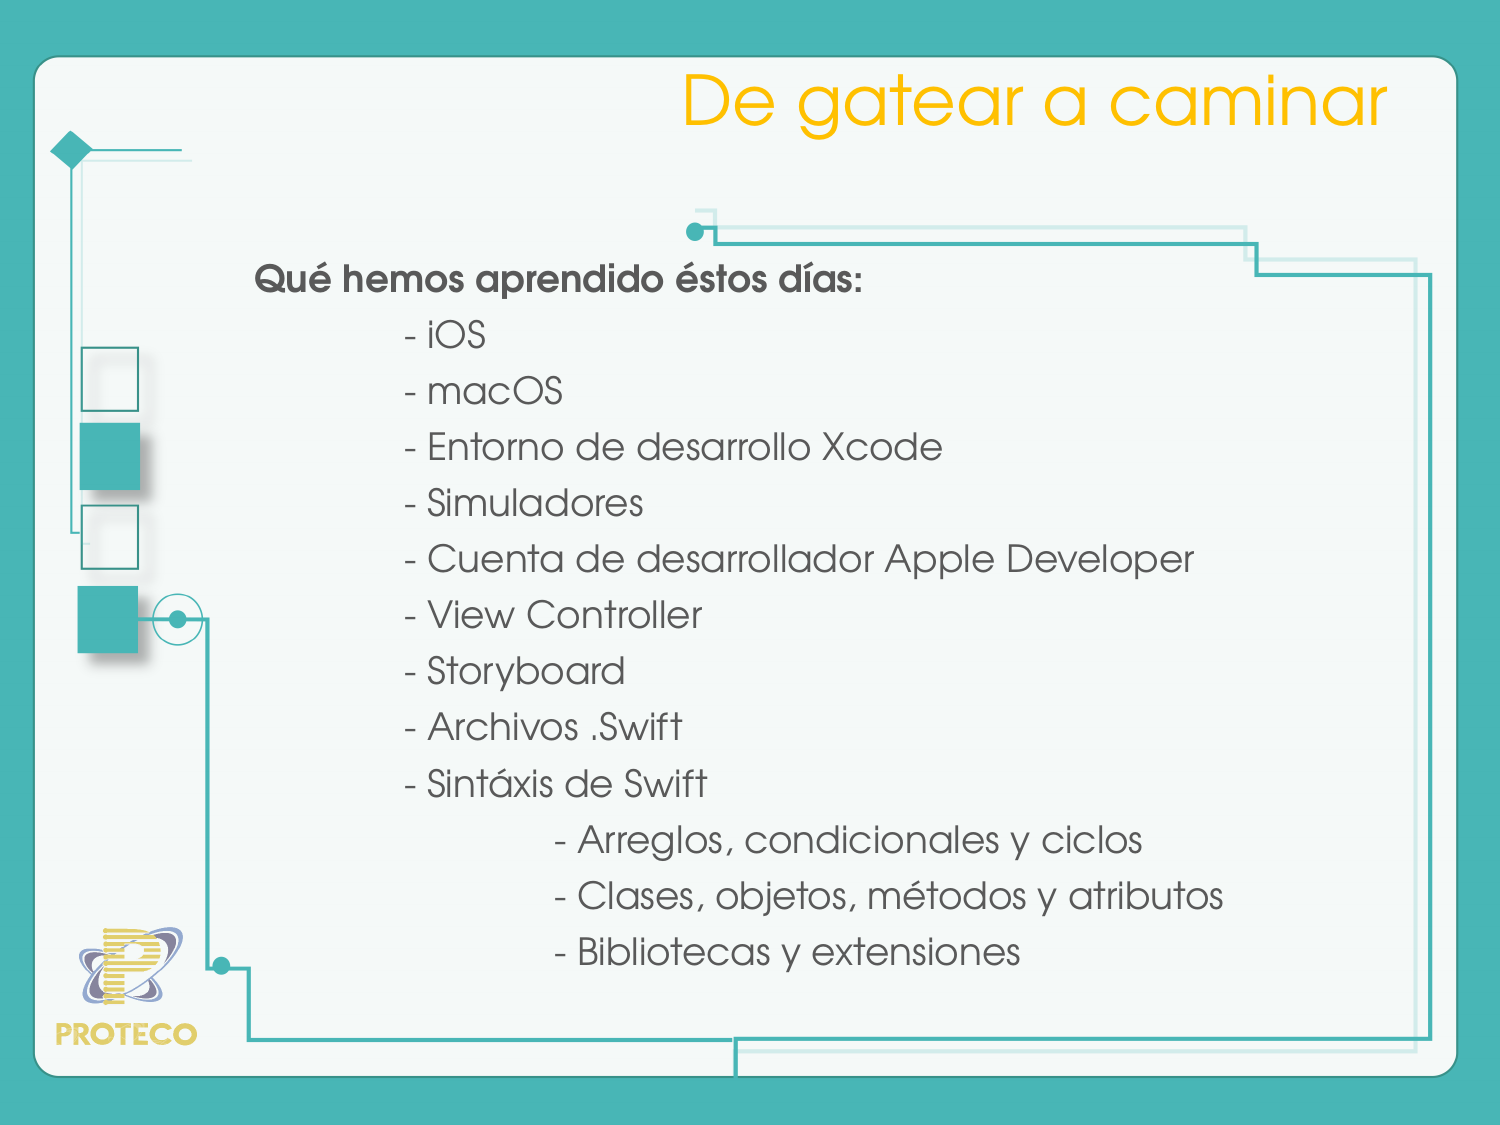

# De gatear a caminar
Qué hemos aprendido éstos días:
	- iOS
	- macOS
	- Entorno de desarrollo Xcode
	- Simuladores
	- Cuenta de desarrollador Apple Developer
	- View Controller
	- Storyboard
	- Archivos .Swift
	- Sintáxis de Swift
		- Arreglos, condicionales y ciclos
		- Clases, objetos, métodos y atributos
		- Bibliotecas y extensiones